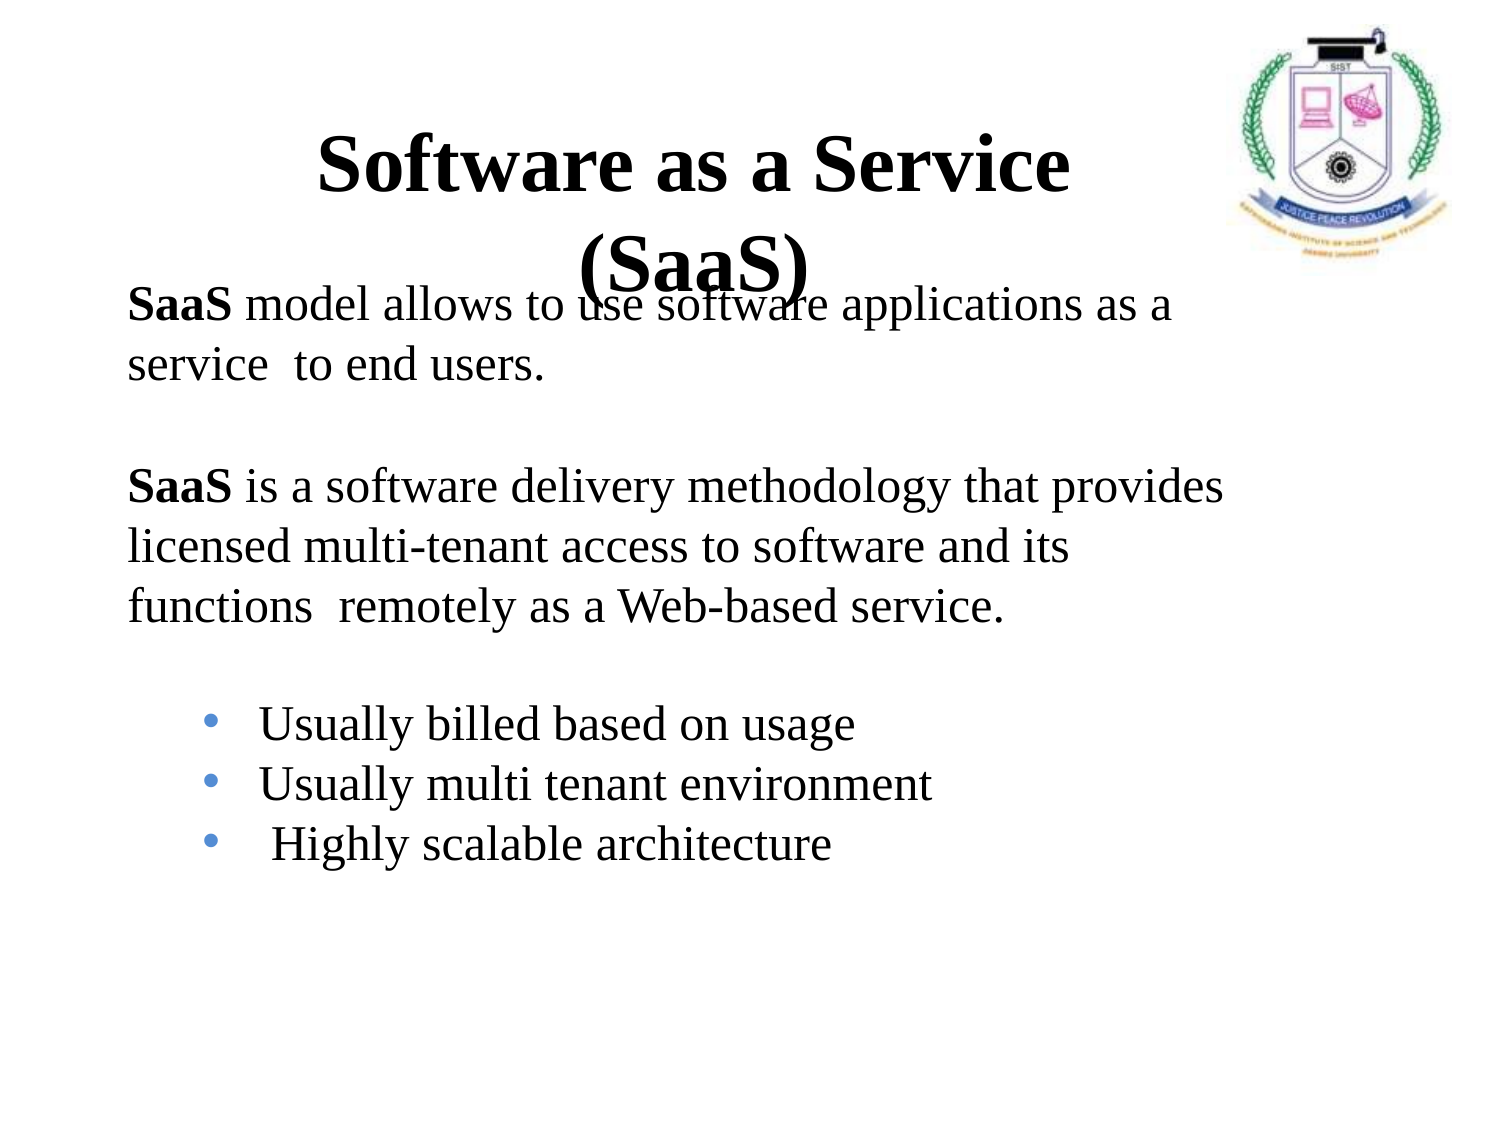

# Software as a Service (SaaS)
SaaS model allows to use software applications as a service  to end users.

SaaS is a software delivery methodology that provides  licensed multi-tenant access to software and its functions  remotely as a Web-based service.
•
•
•
Usually billed based on usage  Usually multi tenant environment  Highly scalable architecture